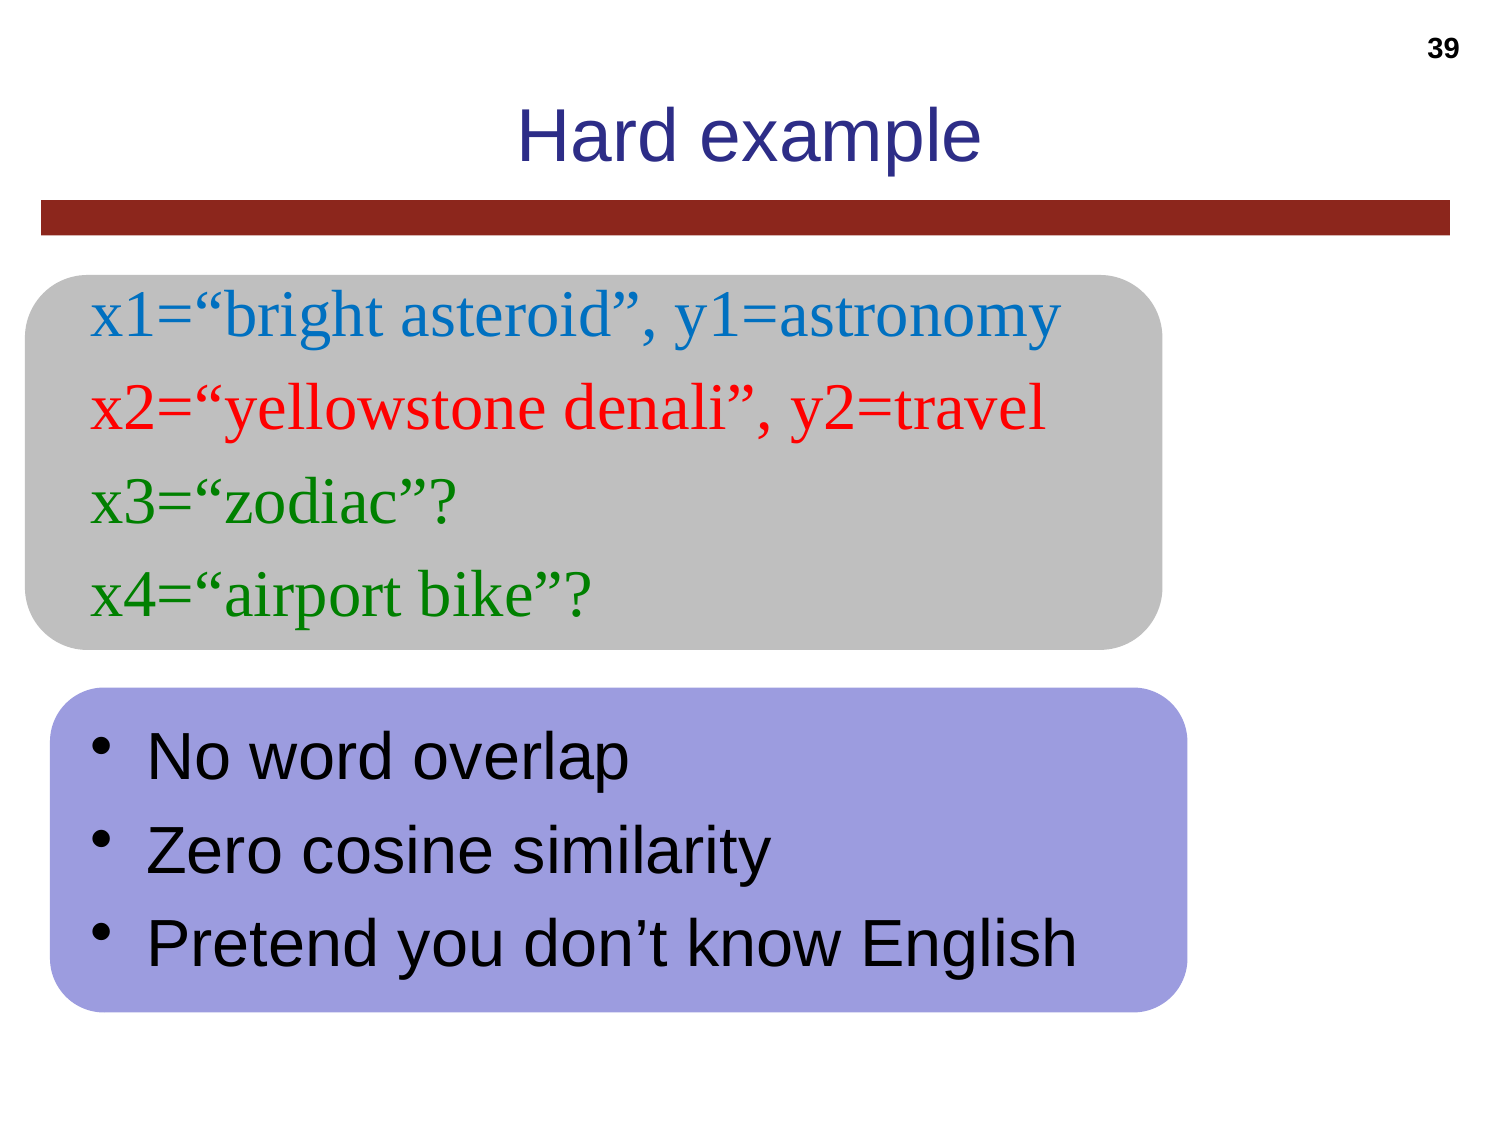

39
# Hard example
x1=“bright asteroid”, y1=astronomy
x2=“yellowstone denali”, y2=travel
x3=“zodiac”?
x4=“airport bike”?
No word overlap
Zero cosine similarity
Pretend you don’t know English